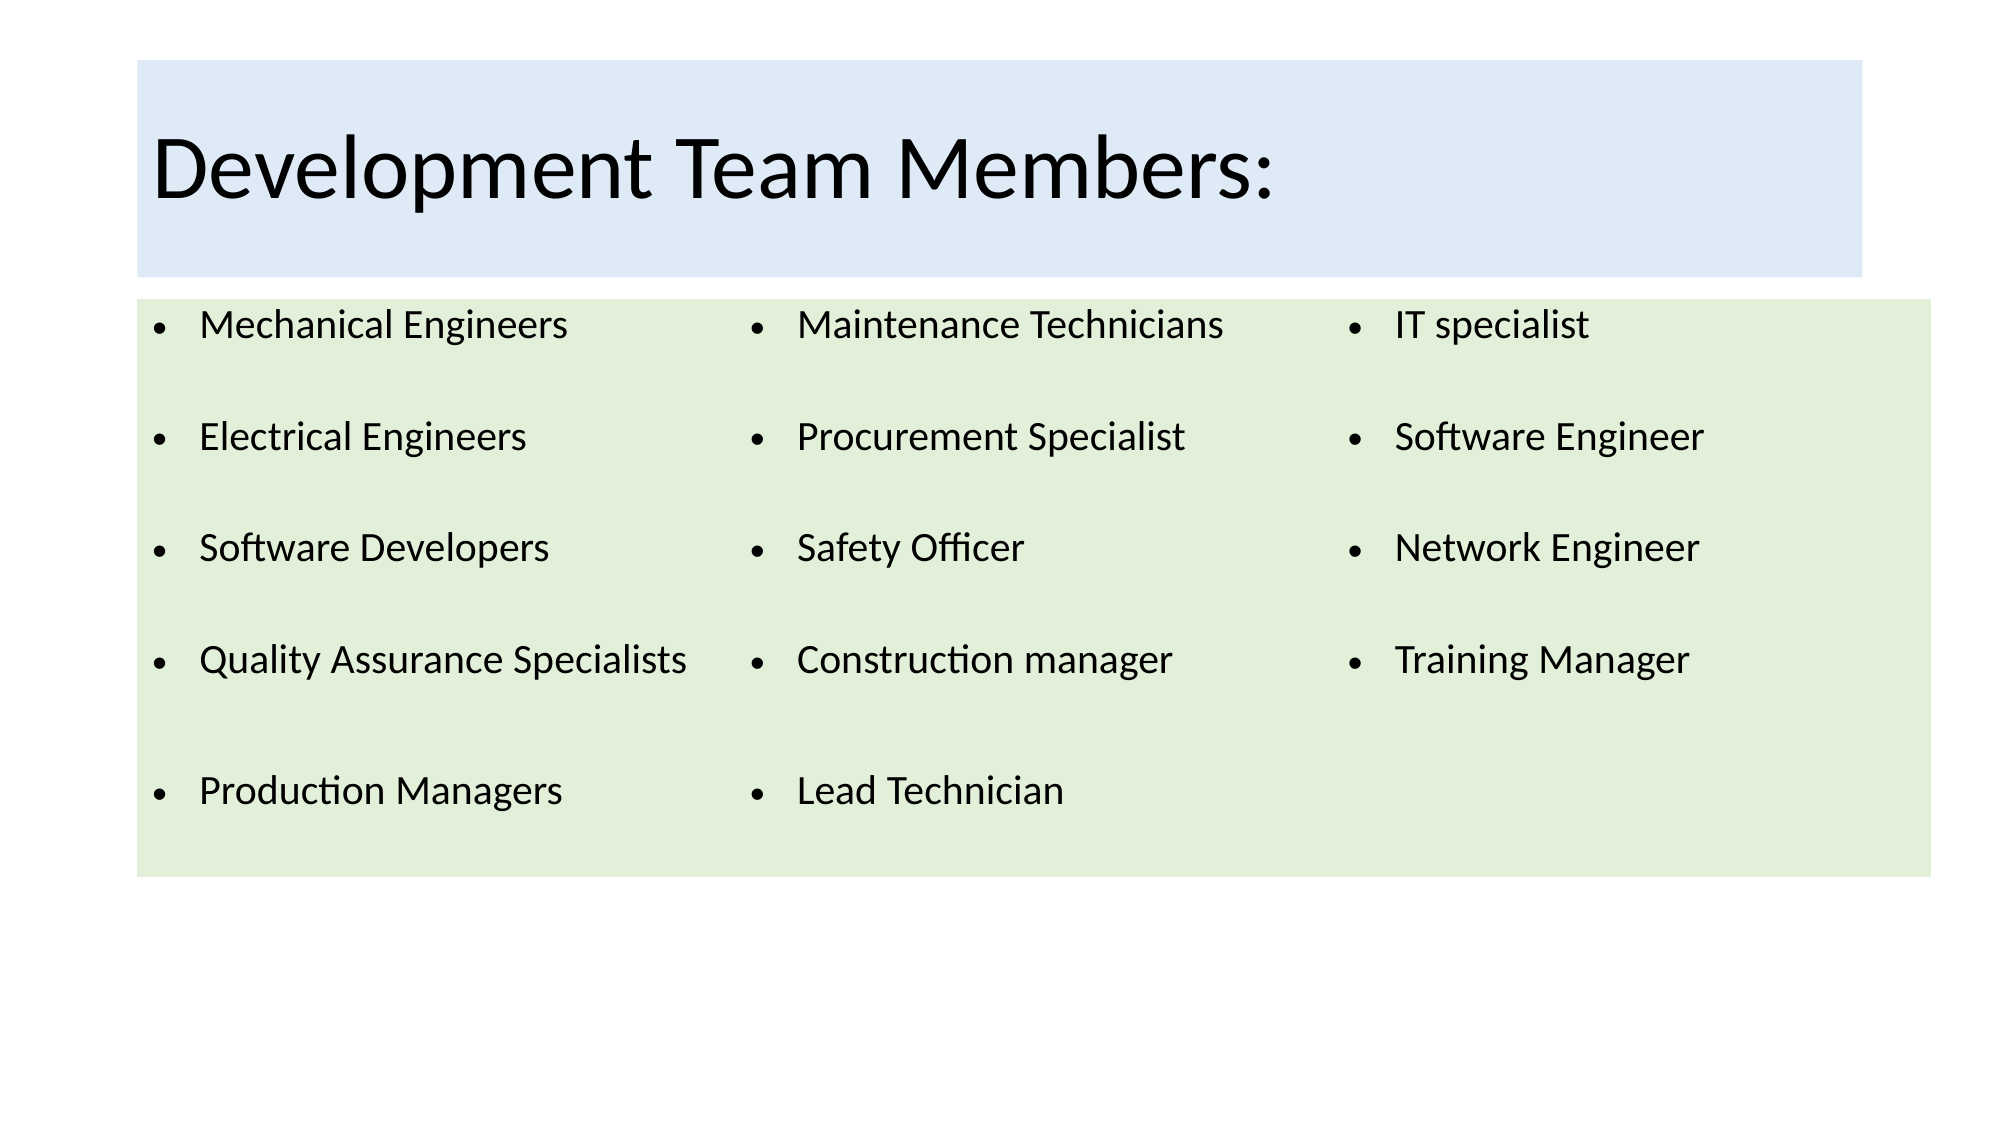

# Development Team Members:
| Mechanical Engineers | Maintenance Technicians | IT specialist |
| --- | --- | --- |
| Electrical Engineers | Procurement Specialist | Software Engineer |
| Software Developers | Safety Officer | Network Engineer |
| Quality Assurance Specialists | Construction manager | Training Manager |
| Production Managers | Lead Technician |  |